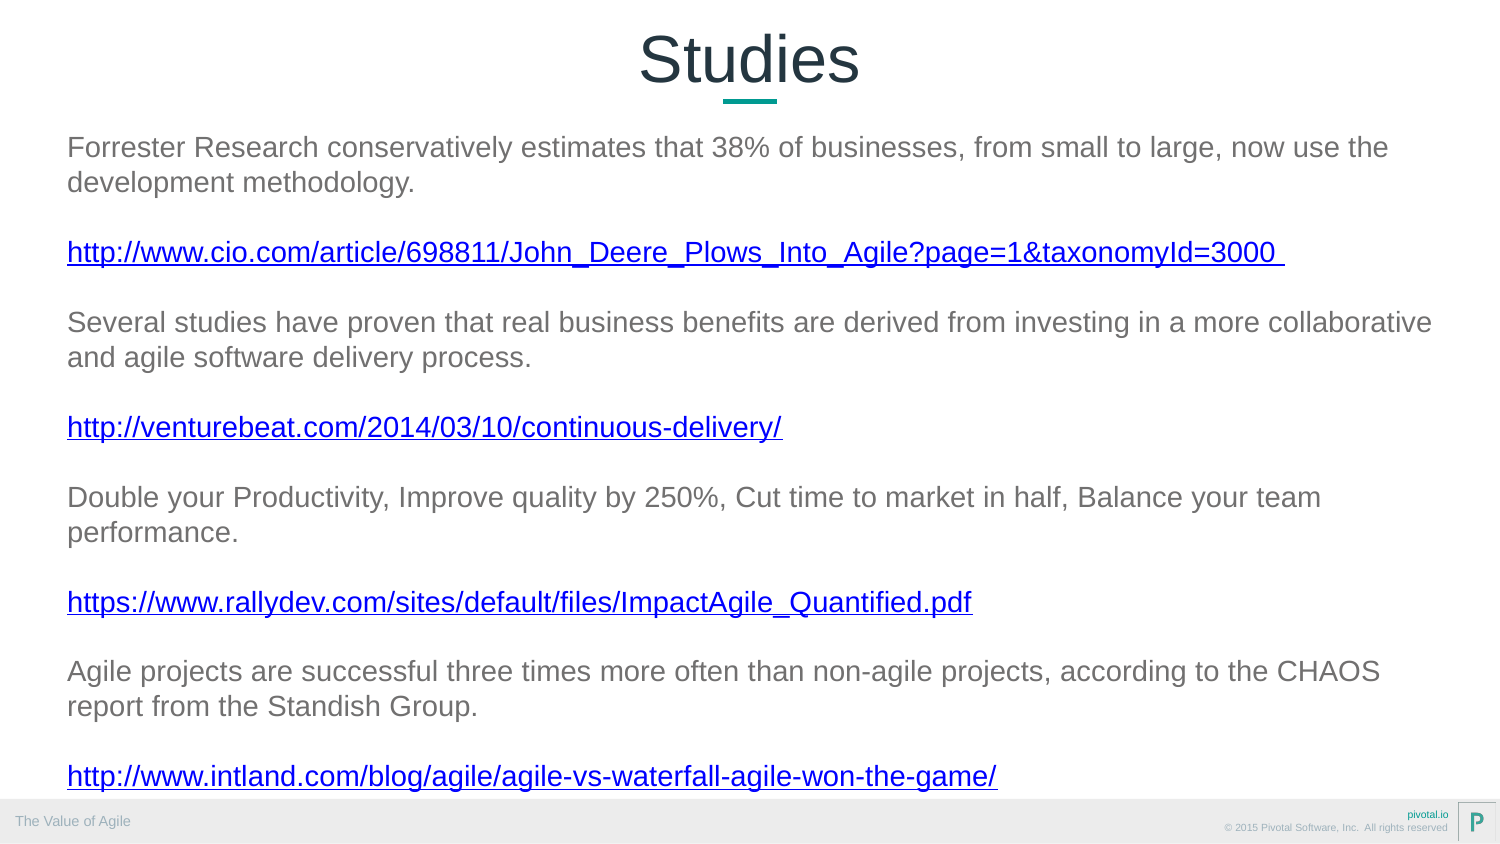

Studies
Forrester Research conservatively estimates that 38% of businesses, from small to large, now use the development methodology.

http://www.cio.com/article/698811/John_Deere_Plows_Into_Agile?page=1&taxonomyId=3000

Several studies have proven that real business benefits are derived from investing in a more collaborative and agile software delivery process.

http://venturebeat.com/2014/03/10/continuous-delivery/

Double your Productivity, Improve quality by 250%, Cut time to market in half, Balance your team performance.

https://www.rallydev.com/sites/default/files/ImpactAgile_Quantified.pdf

Agile projects are successful three times more often than non-agile projects, according to the CHAOS report from the Standish Group.

http://www.intland.com/blog/agile/agile-vs-waterfall-agile-won-the-game/